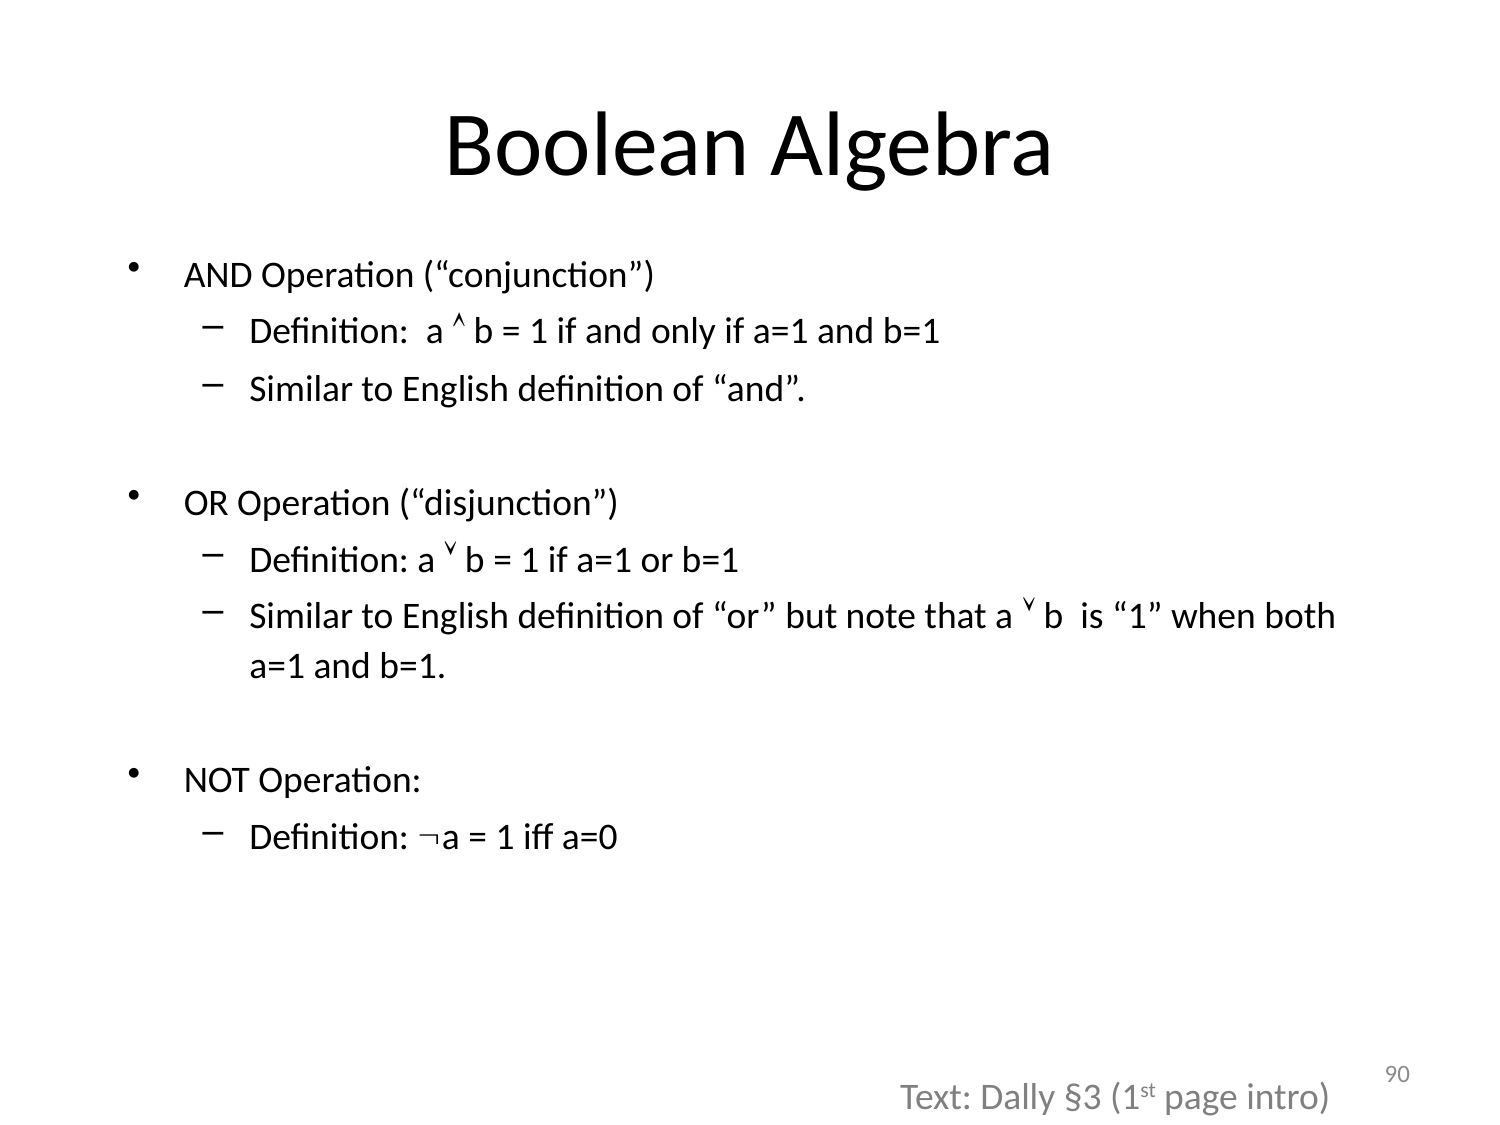

# Boolean Algebra
AND Operation (“conjunction”)
Definition:  a ∧ b = 1 if and only if a=1 and b=1
Similar to English definition of “and”.

OR Operation (“disjunction”)
Definition: a ∨ b = 1 if a=1 or b=1
Similar to English definition of “or” but note that a ∨ b  is “1” when both a=1 and b=1.

NOT Operation:
Definition: ¬a = 1 iff a=0

90
Text: Dally §3 (1st page intro)